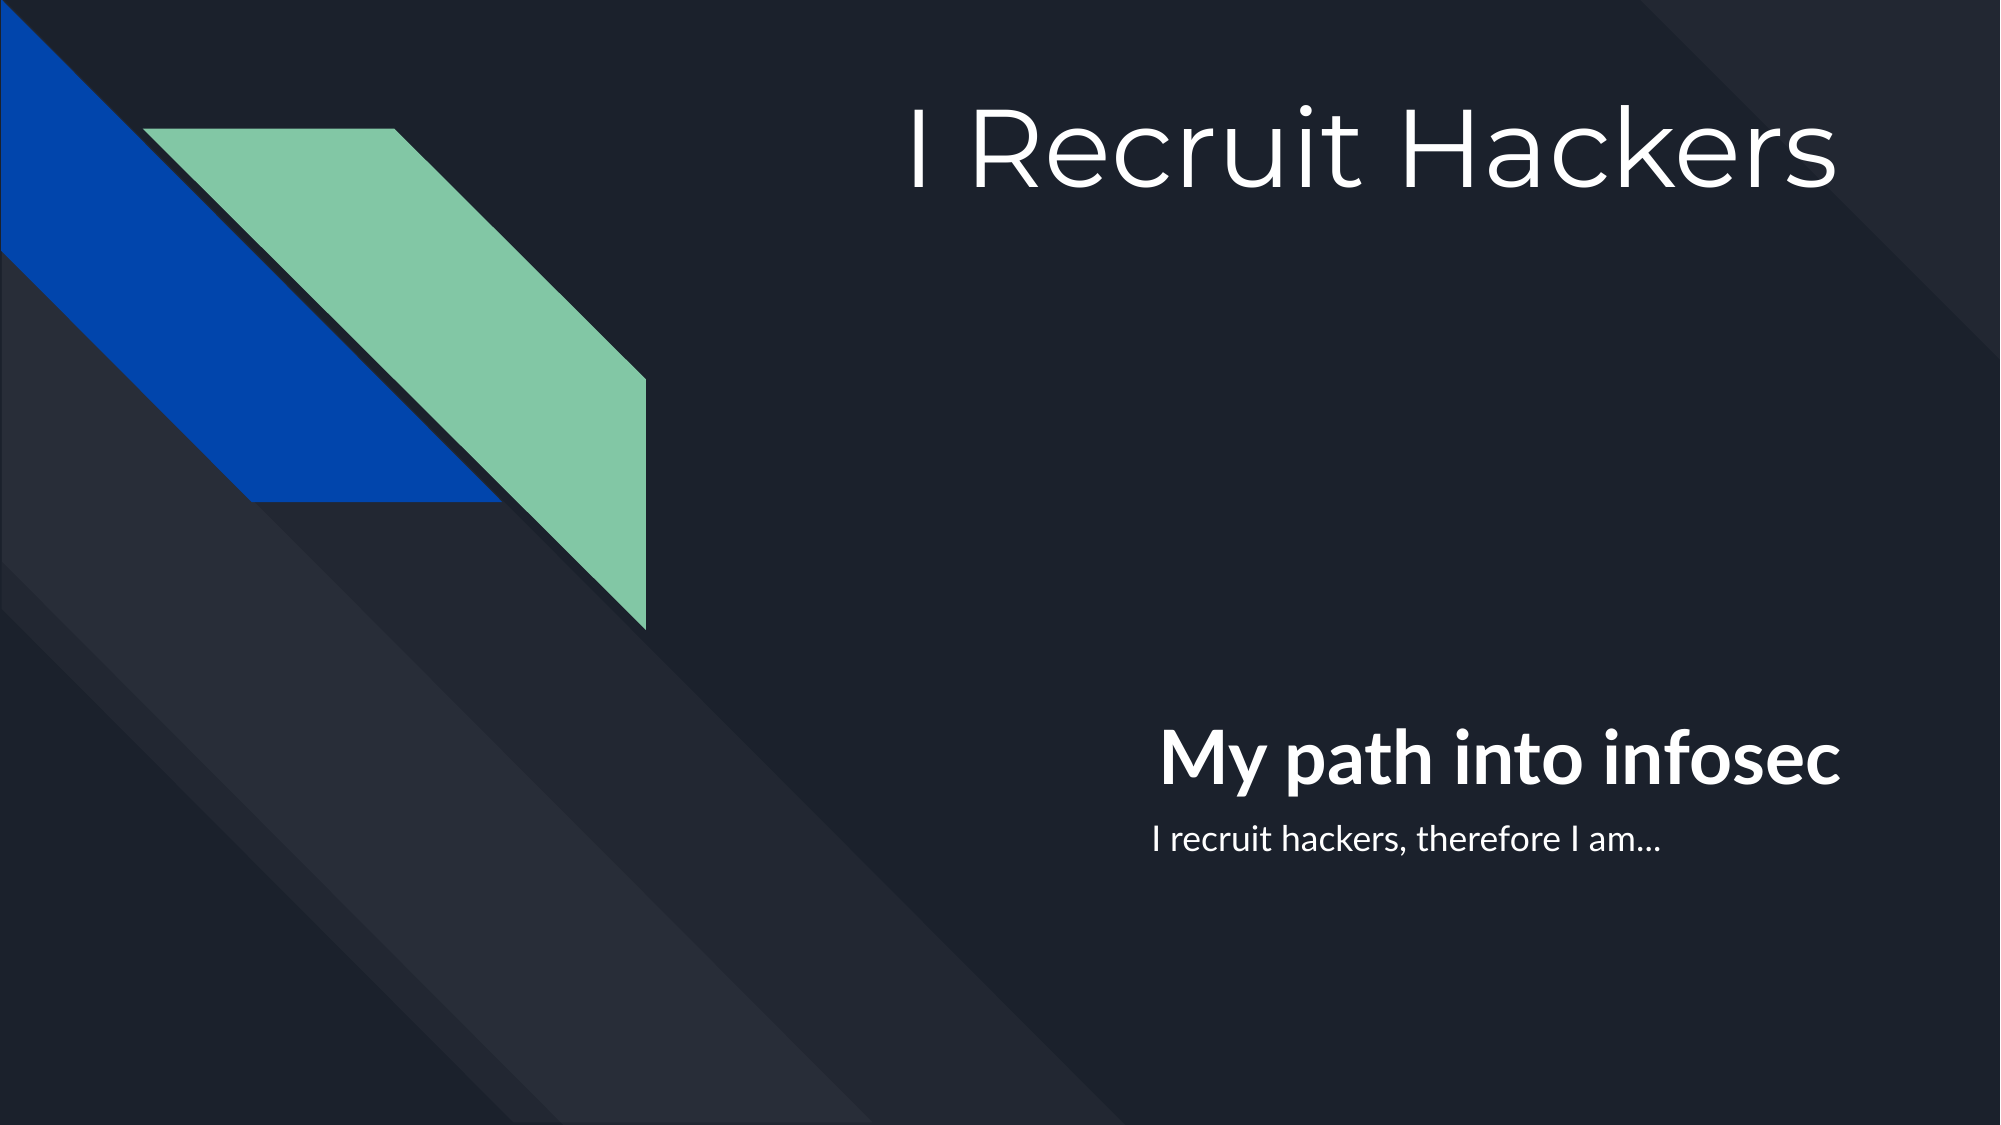

# I Recruit Hackers
My path into infosec
I recruit hackers, therefore I am...